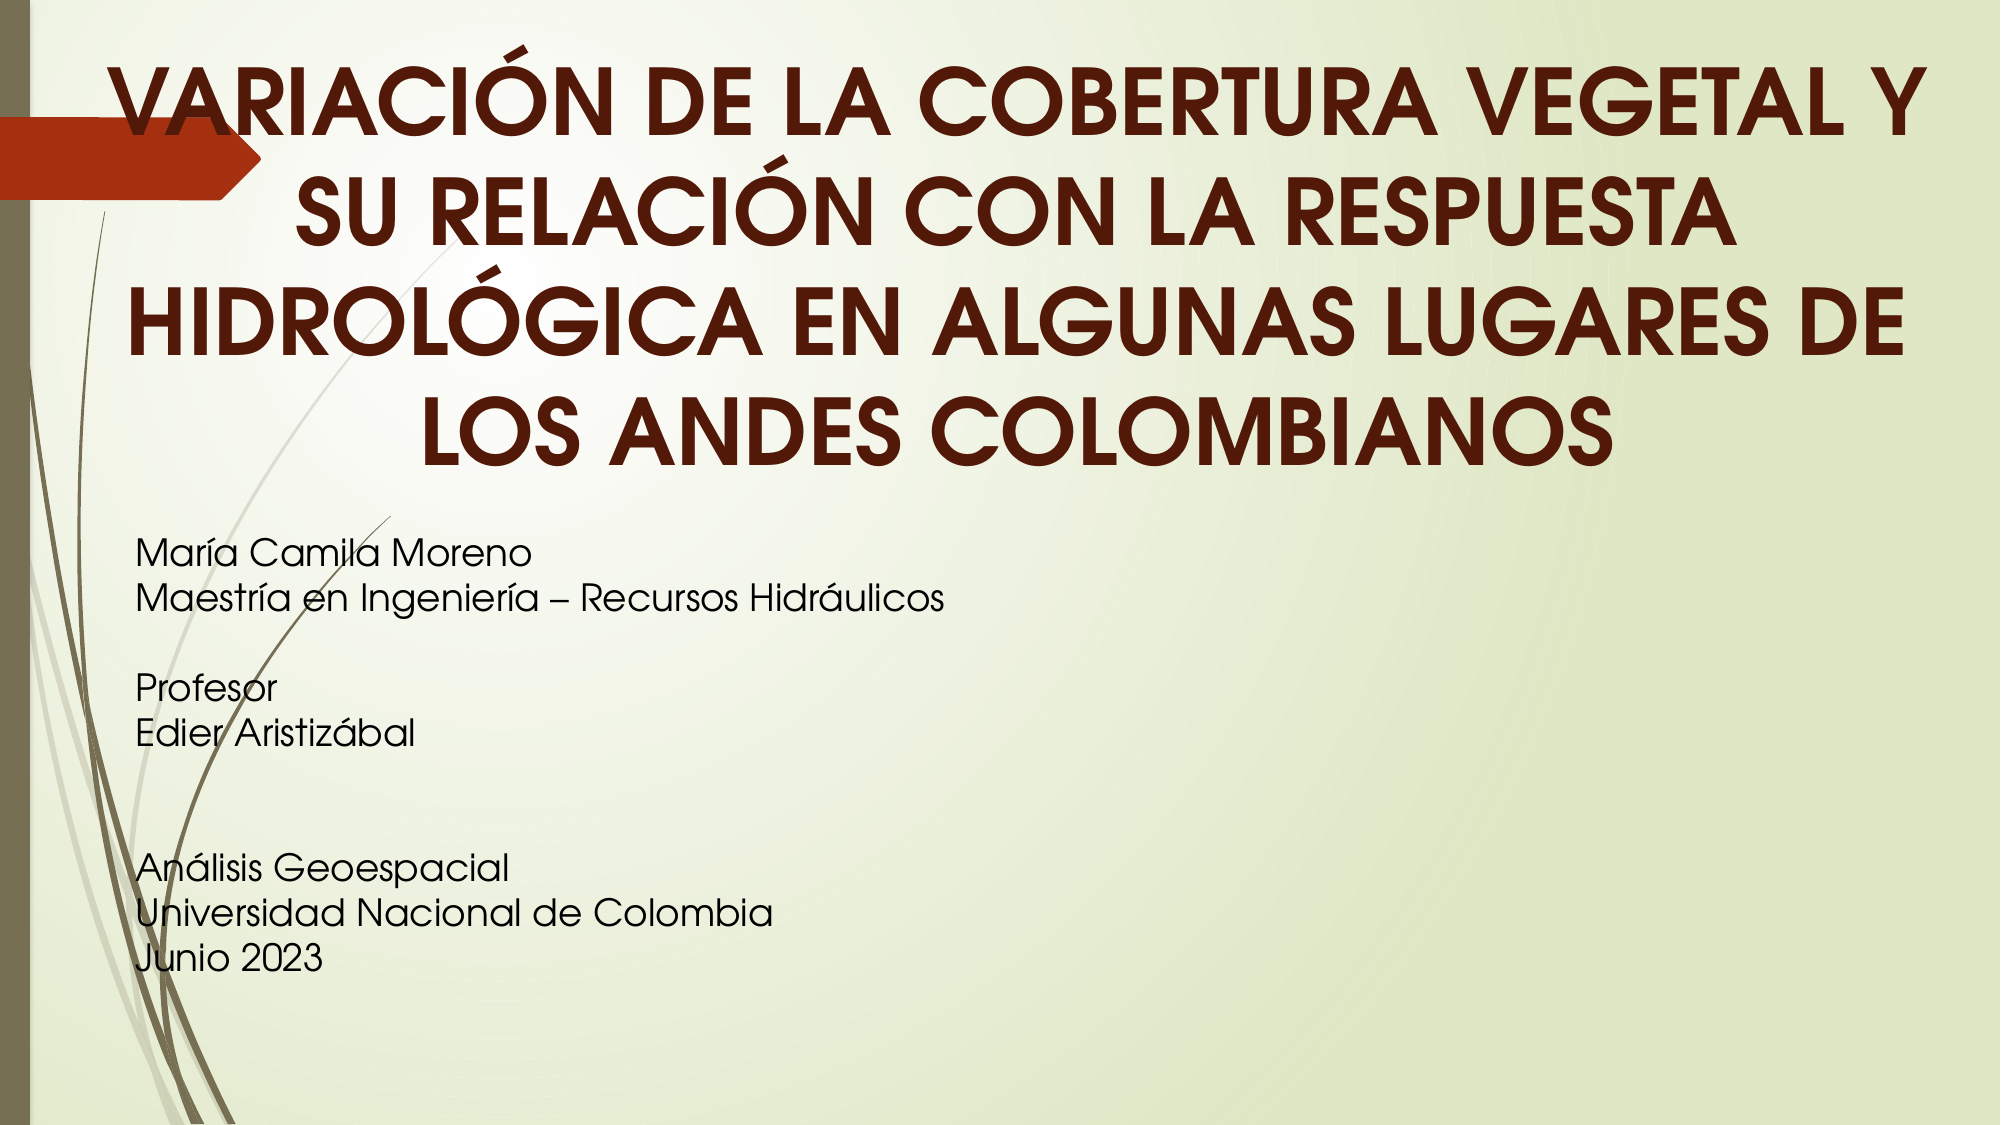

VARIACIÓN DE LA COBERTURA VEGETAL Y SU RELACIÓN CON LA RESPUESTA HIDROLÓGICA EN ALGUNAS LUGARES DE LOS ANDES COLOMBIANOS
María Camila Moreno
Maestría en Ingeniería – Recursos Hidráulicos

Profesor
Edier Aristizábal

Análisis Geoespacial
Universidad Nacional de Colombia
Junio 2023